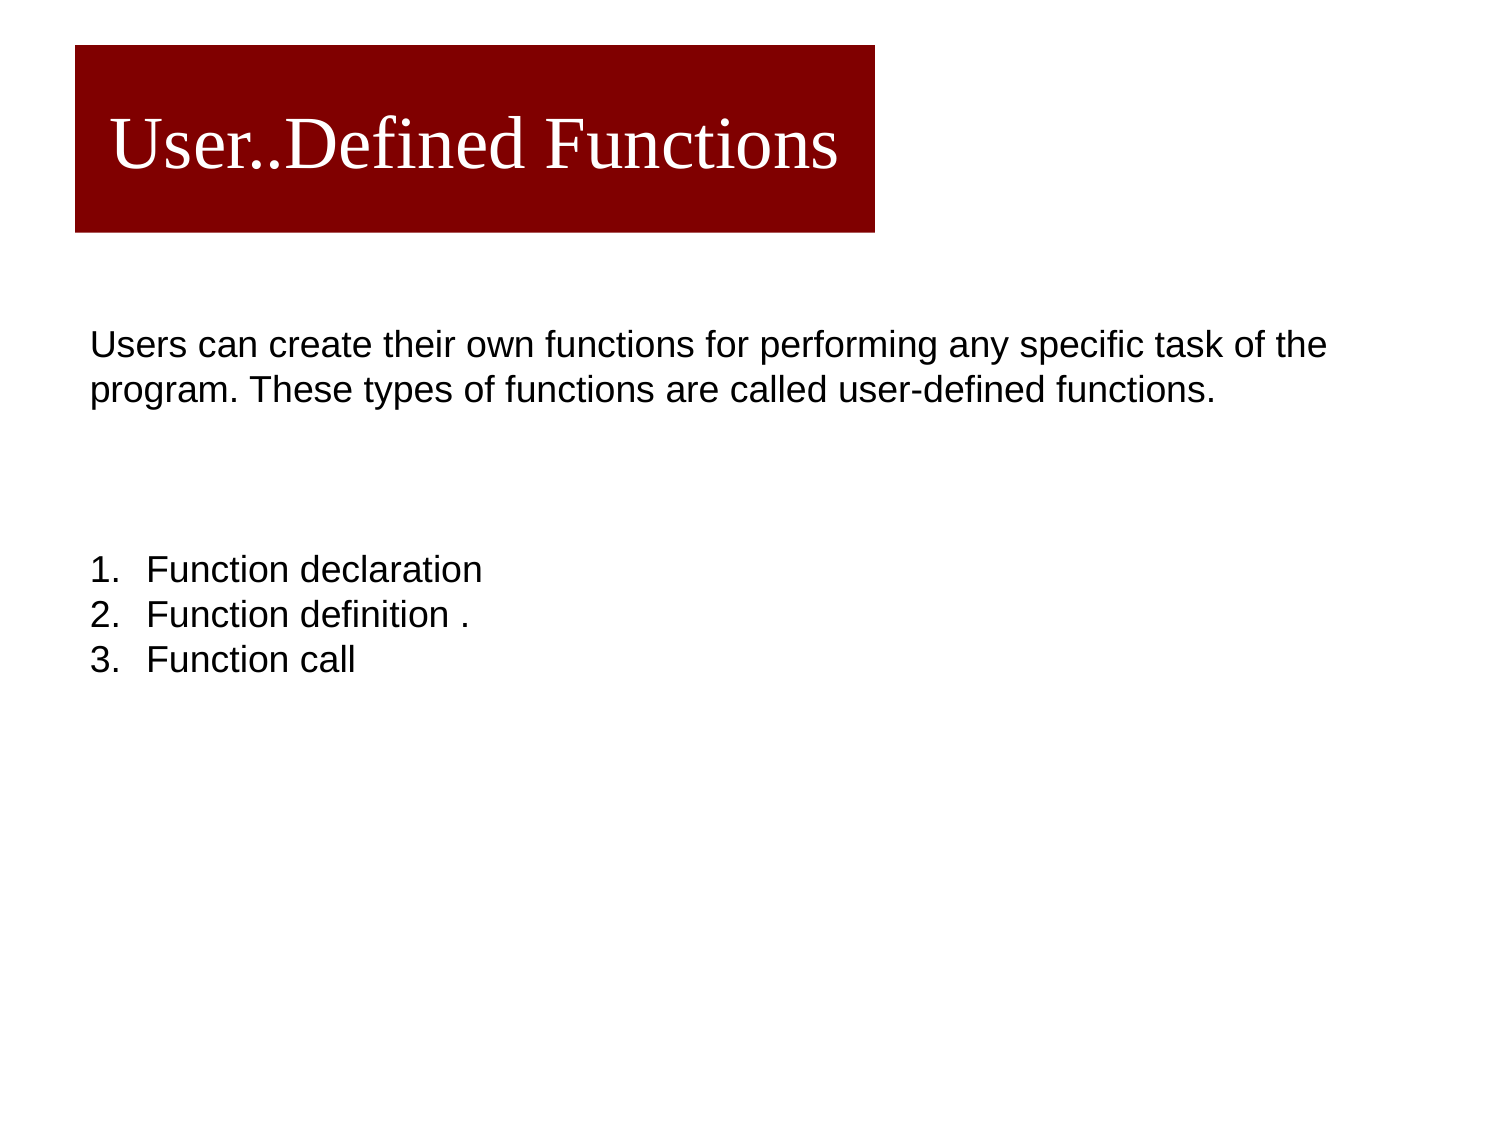

# User..Defined Functions
Users can create their own functions for performing any specific task of the program. These types of functions are called user-defined functions.

Function declaration
Function definition .
Function call